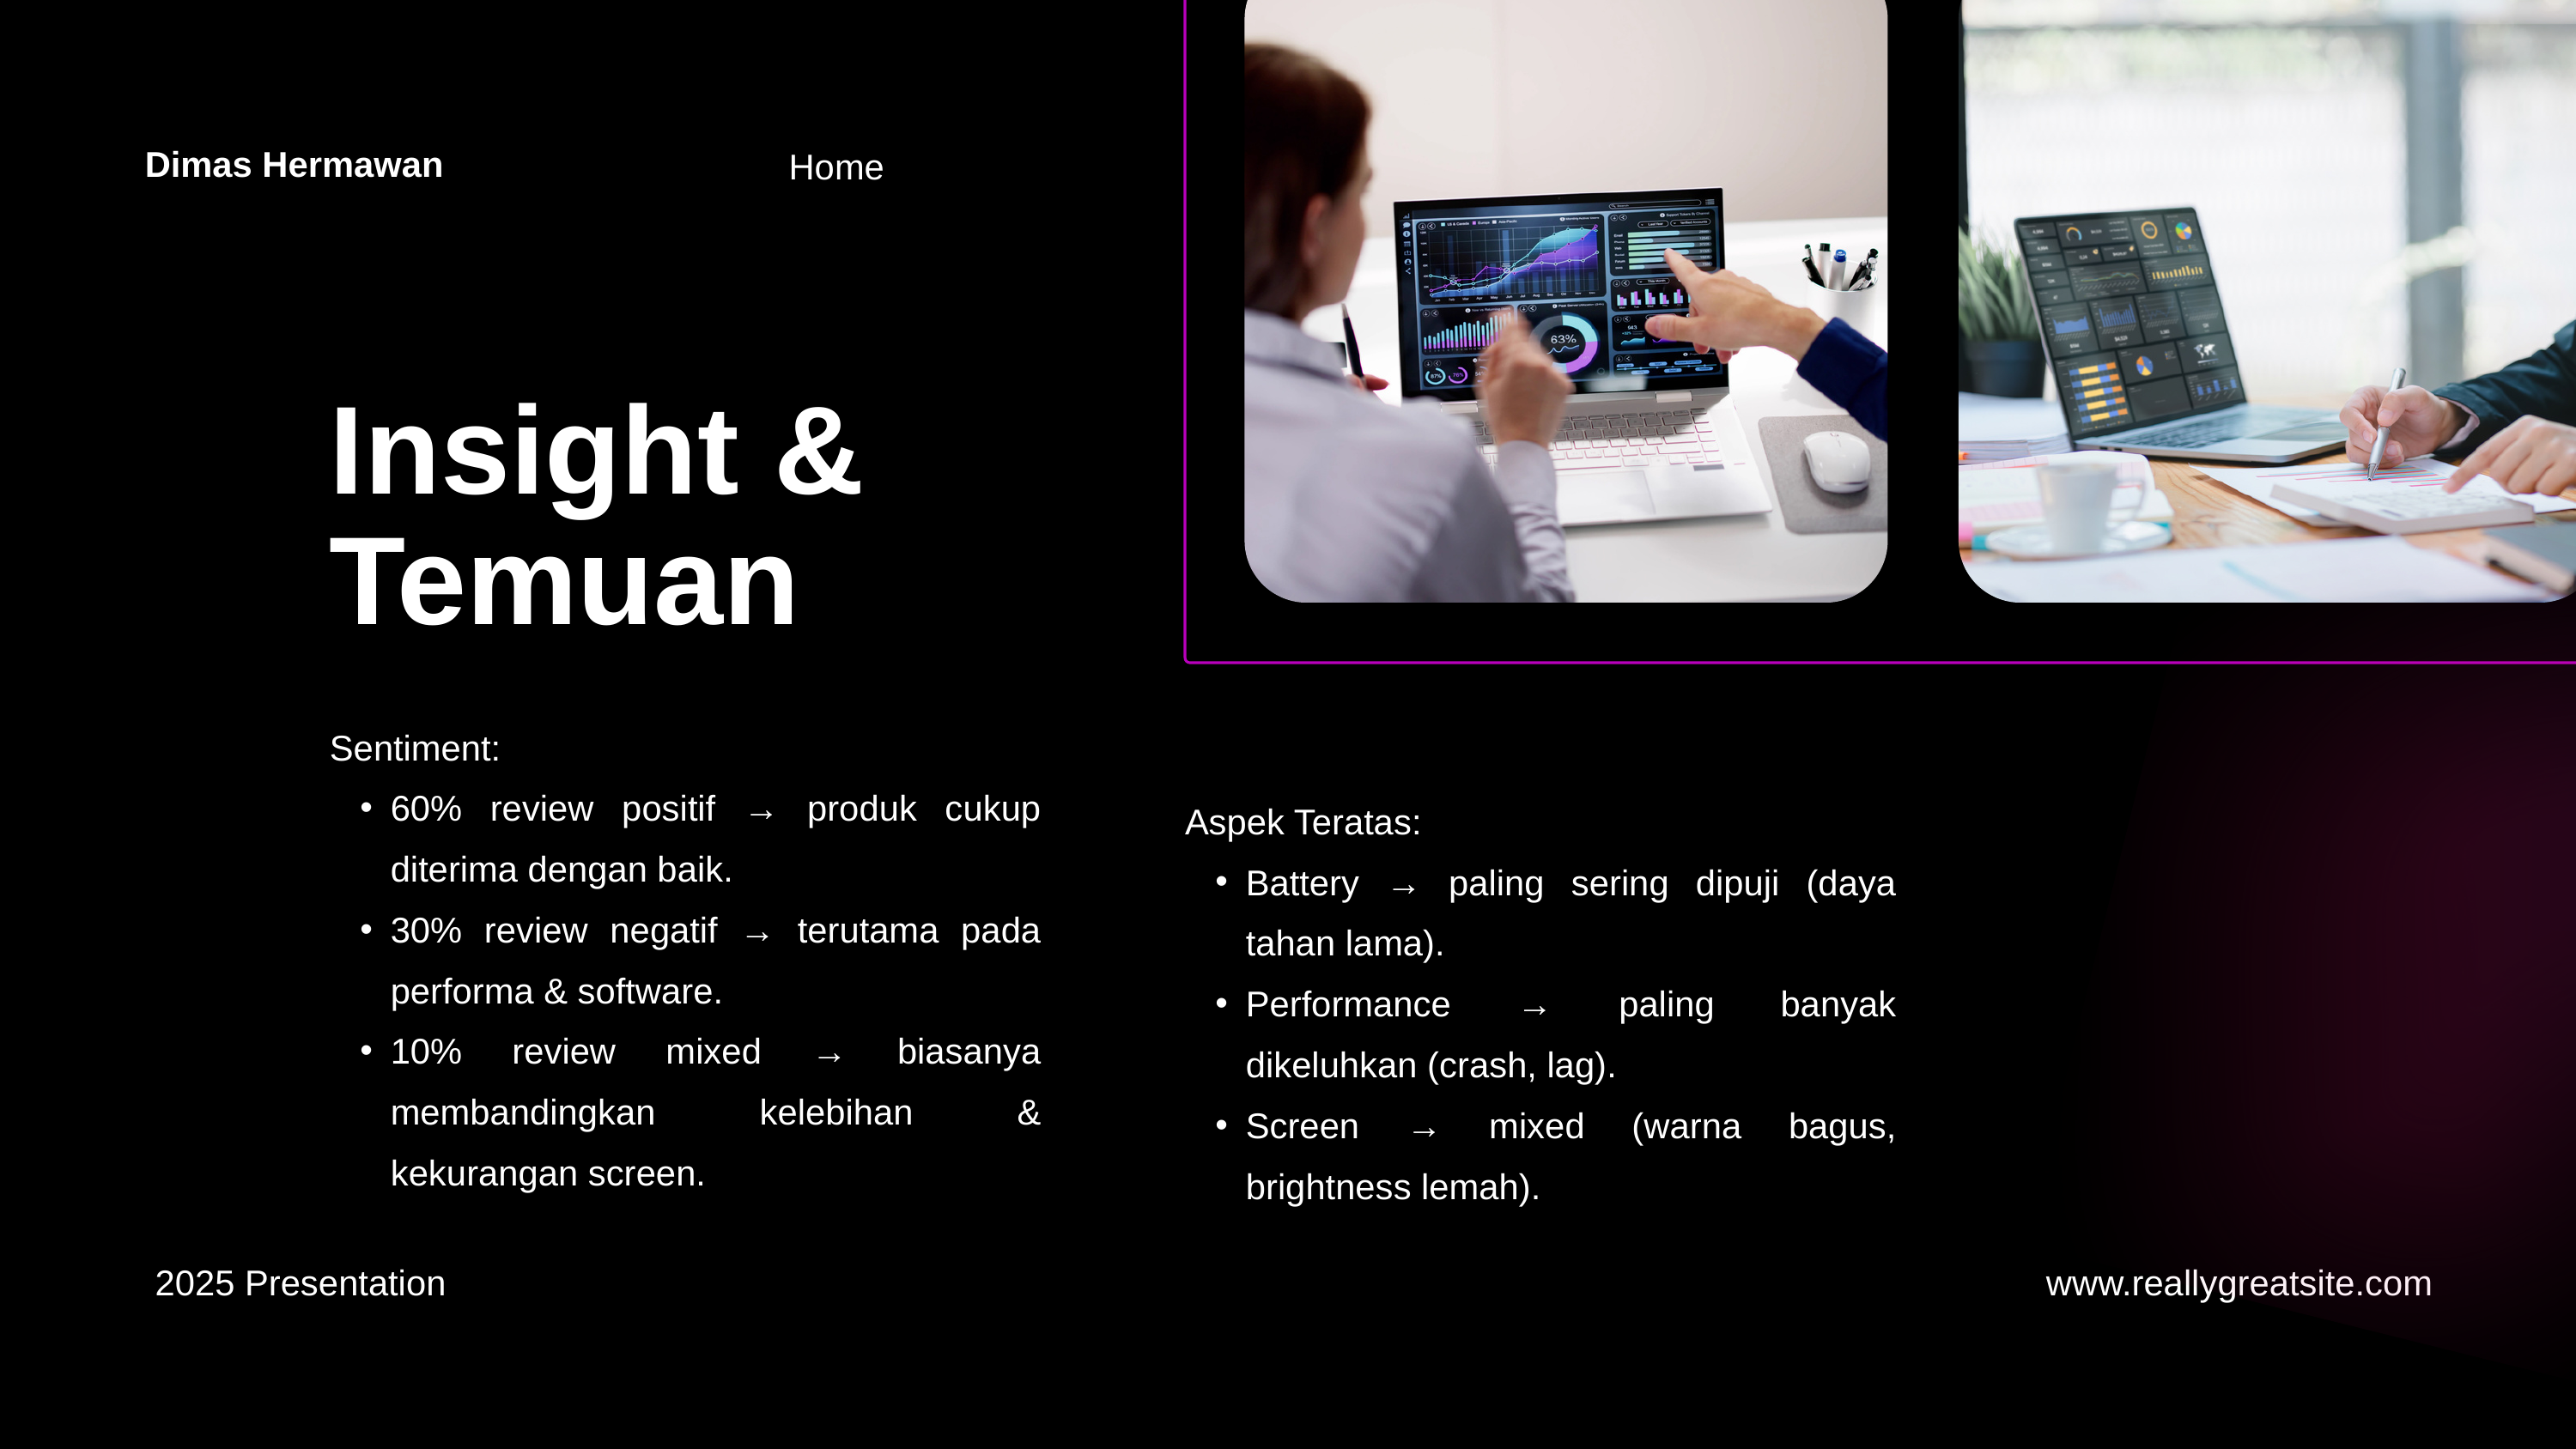

Home
Dimas Hermawan
Insight & Temuan

Sentiment:
60% review positif → produk cukup diterima dengan baik.
30% review negatif → terutama pada performa & software.
10% review mixed → biasanya membandingkan kelebihan & kekurangan screen.

Aspek Teratas:
Battery → paling sering dipuji (daya tahan lama).
Performance → paling banyak dikeluhkan (crash, lag).
Screen → mixed (warna bagus, brightness lemah).

www.reallygreatsite.com
2025 Presentation